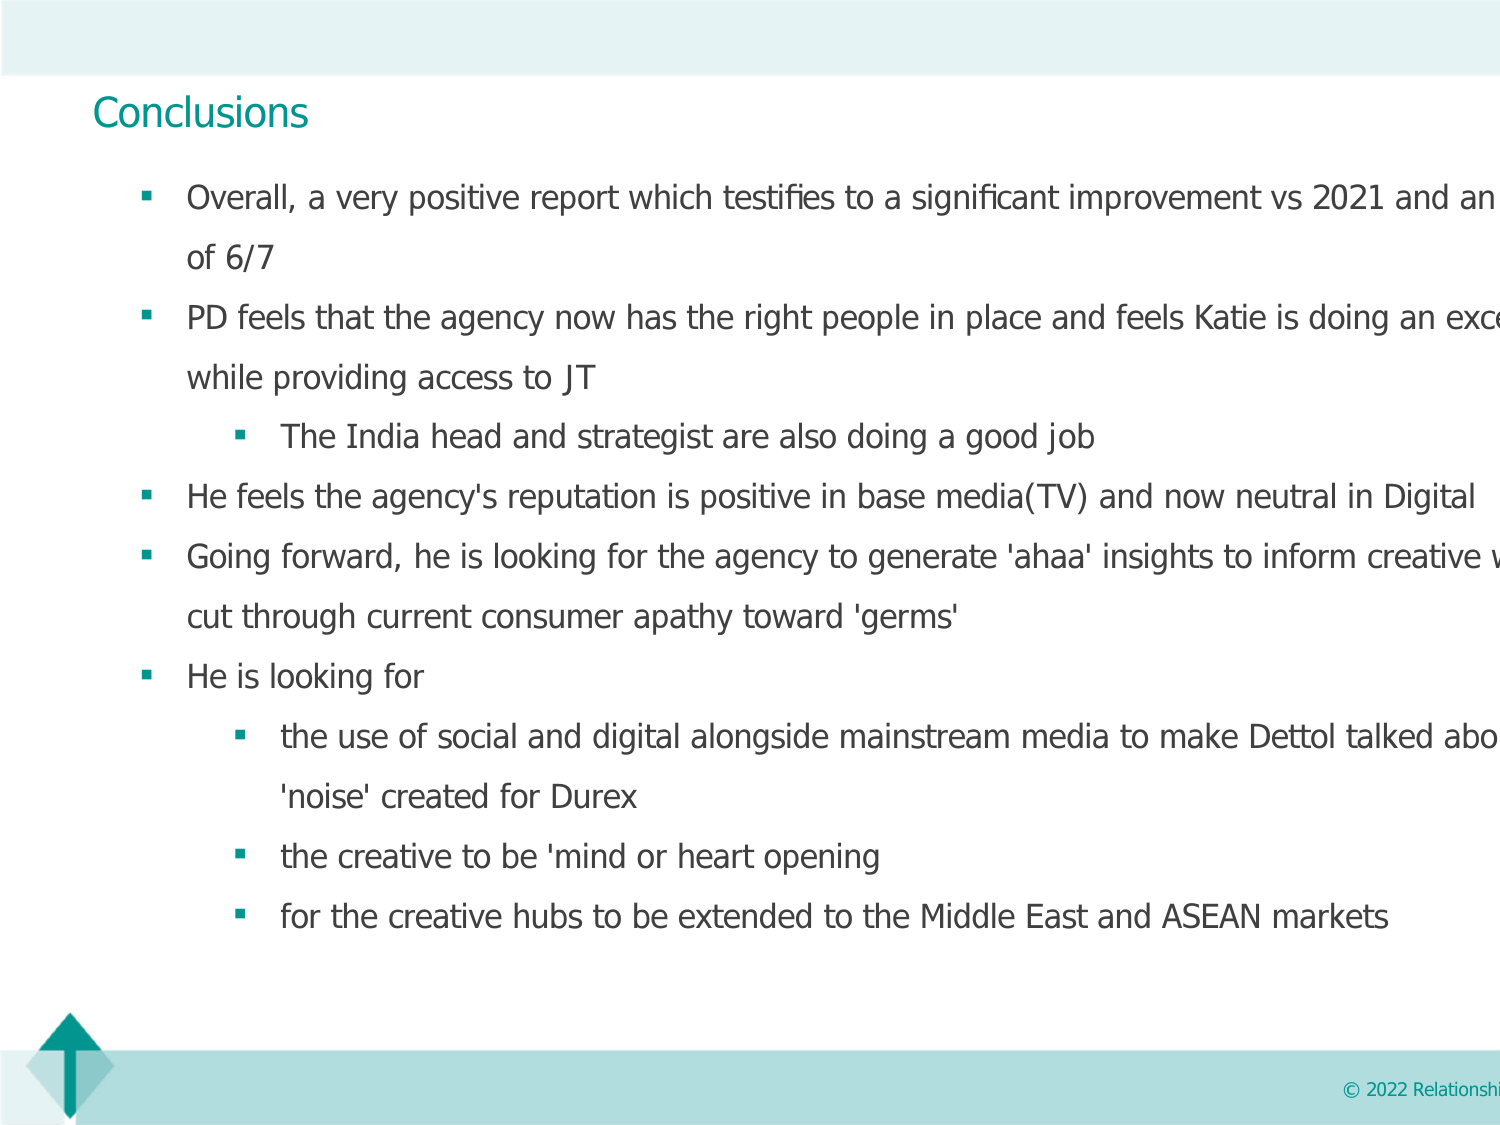

Conclusions
Overall, a very positive report which testifies to a significant improvement vs 2021 and an overall score of 6/7
PD feels that the agency now has the right people in place and feels Katie is doing an excellent job while providing access to JT
The India head and strategist are also doing a good job
He feels the agency's reputation is positive in base media(TV) and now neutral in Digital
Going forward, he is looking for the agency to generate 'ahaa' insights to inform creative work that will cut through current consumer apathy toward 'germs'
He is looking for
the use of social and digital alongside mainstream media to make Dettol talked about like the 'noise' created for Durex
the creative to be 'mind or heart opening
for the creative hubs to be extended to the Middle East and ASEAN markets
© 2022 Relationship Audits & Management®